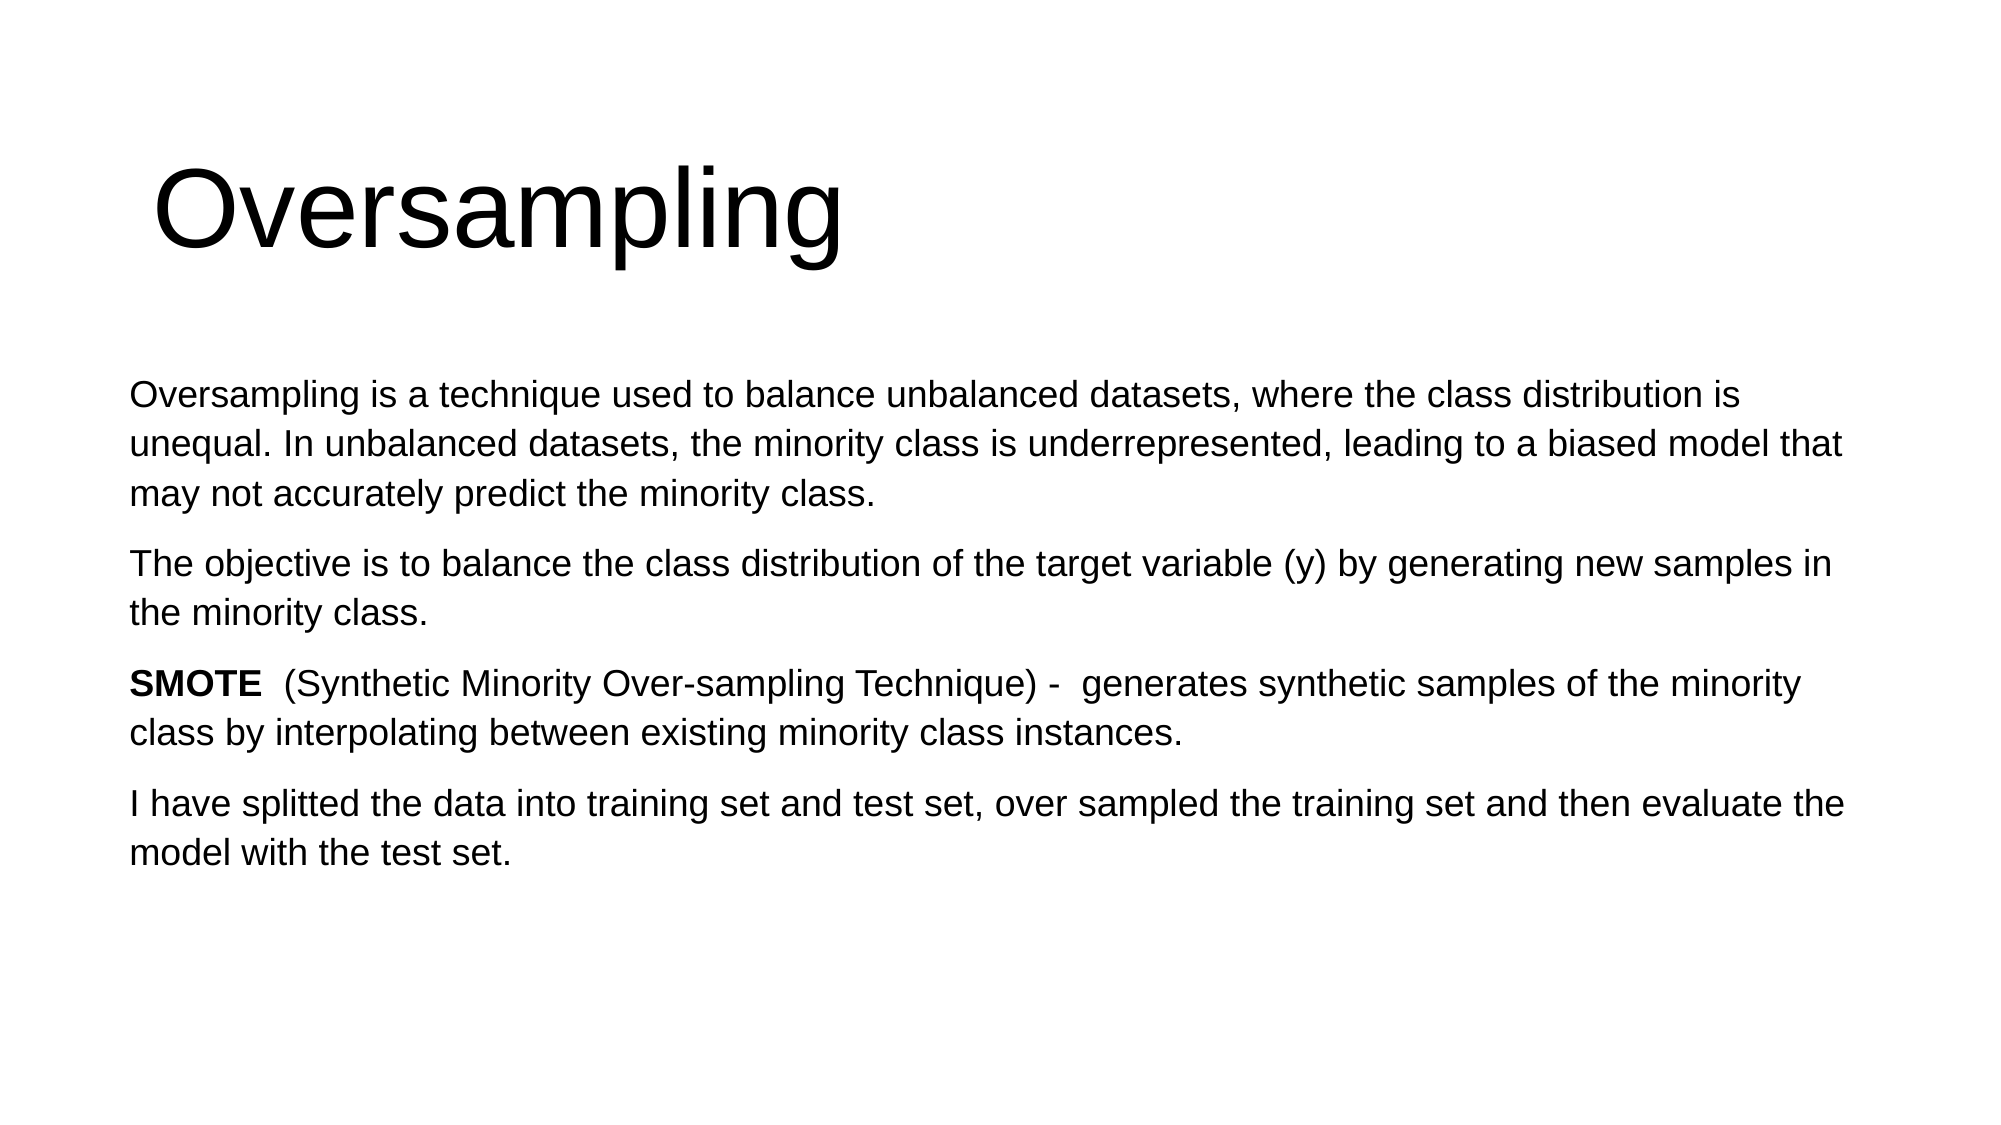

# Oversampling

Oversampling is a technique used to balance unbalanced datasets, where the class distribution is unequal. In unbalanced datasets, the minority class is underrepresented, leading to a biased model that may not accurately predict the minority class.
The objective is to balance the class distribution of the target variable (y) by generating new samples in the minority class.
SMOTE  (Synthetic Minority Over-sampling Technique) -  generates synthetic samples of the minority class by interpolating between existing minority class instances.
I have splitted the data into training set and test set, over sampled the training set and then evaluate the model with the test set.